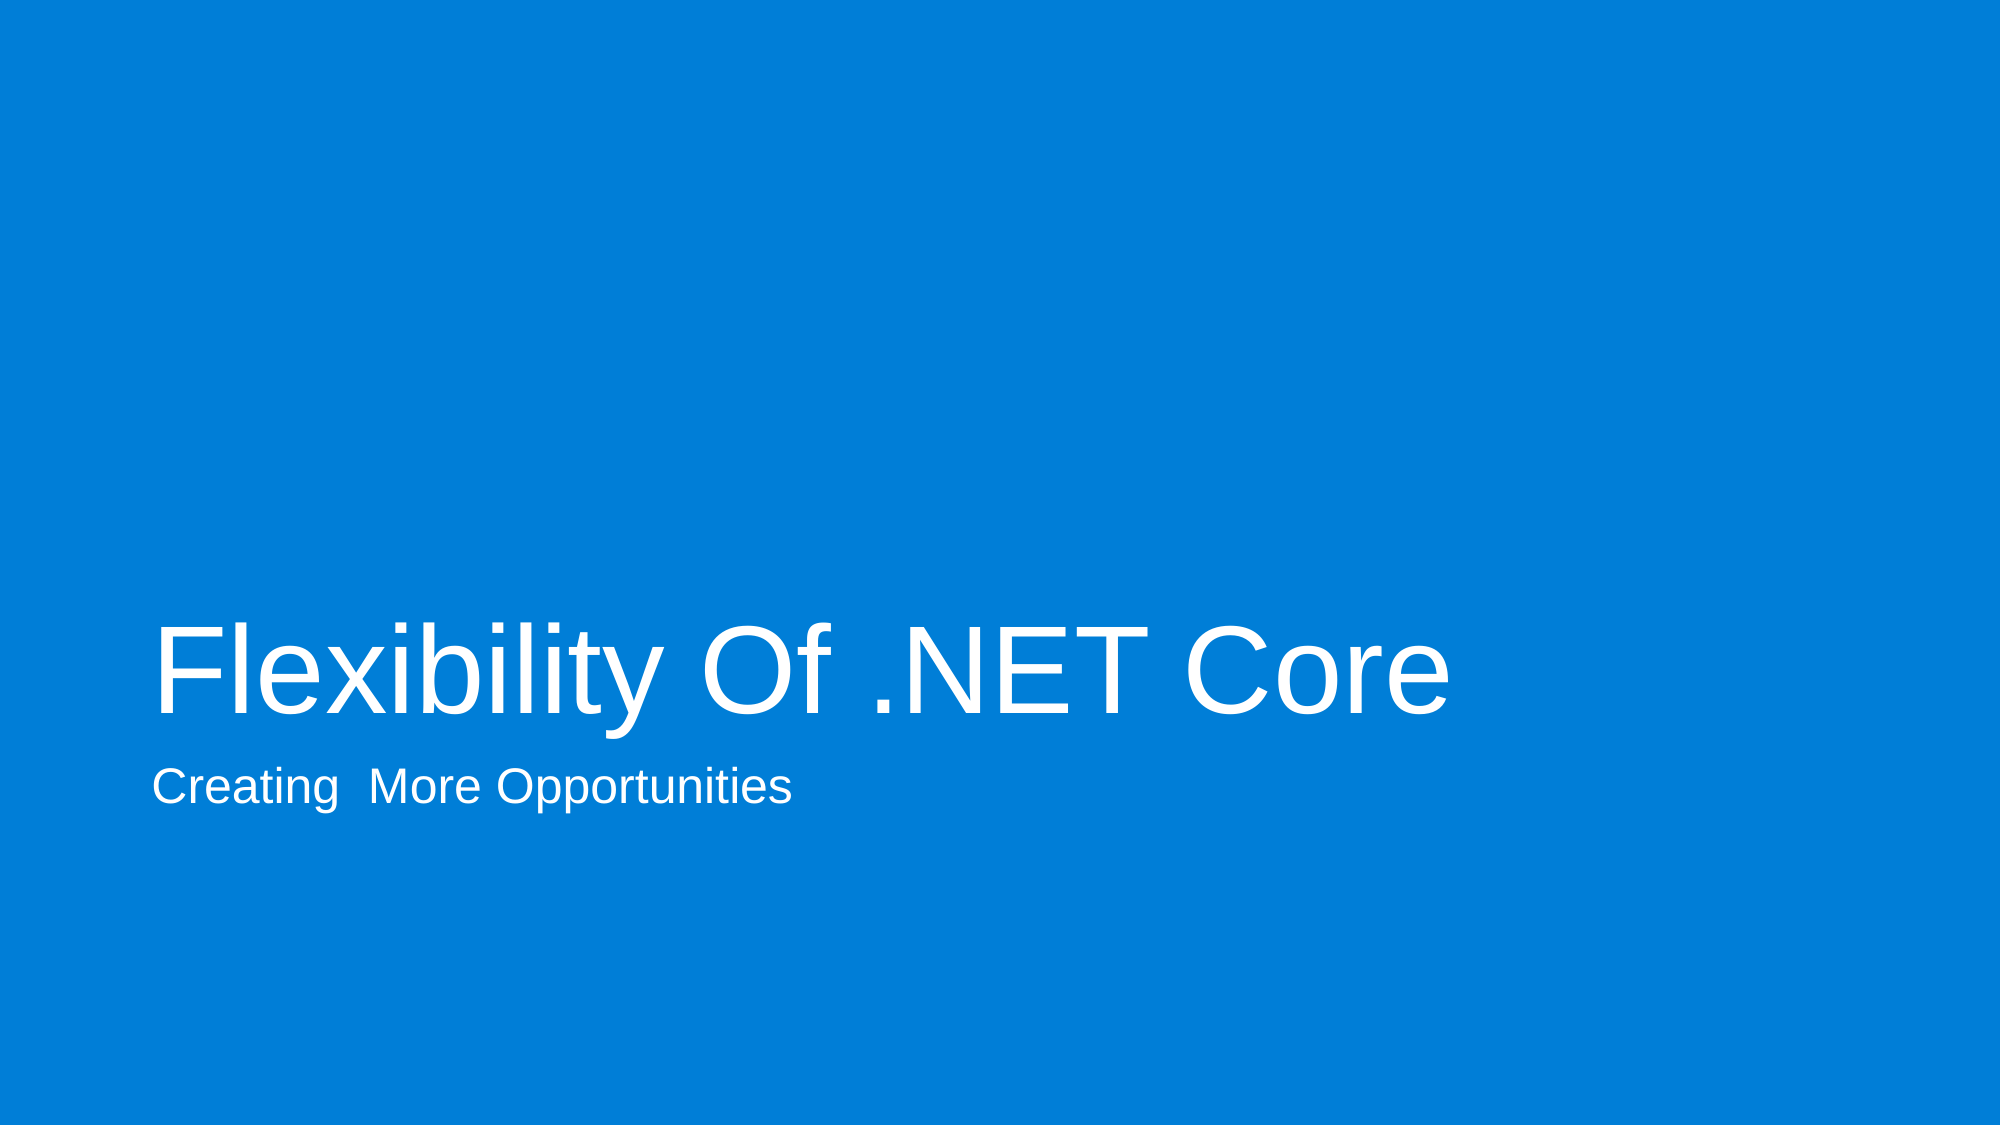

# Flexibility Of .NET Core
Creating  More Opportunities